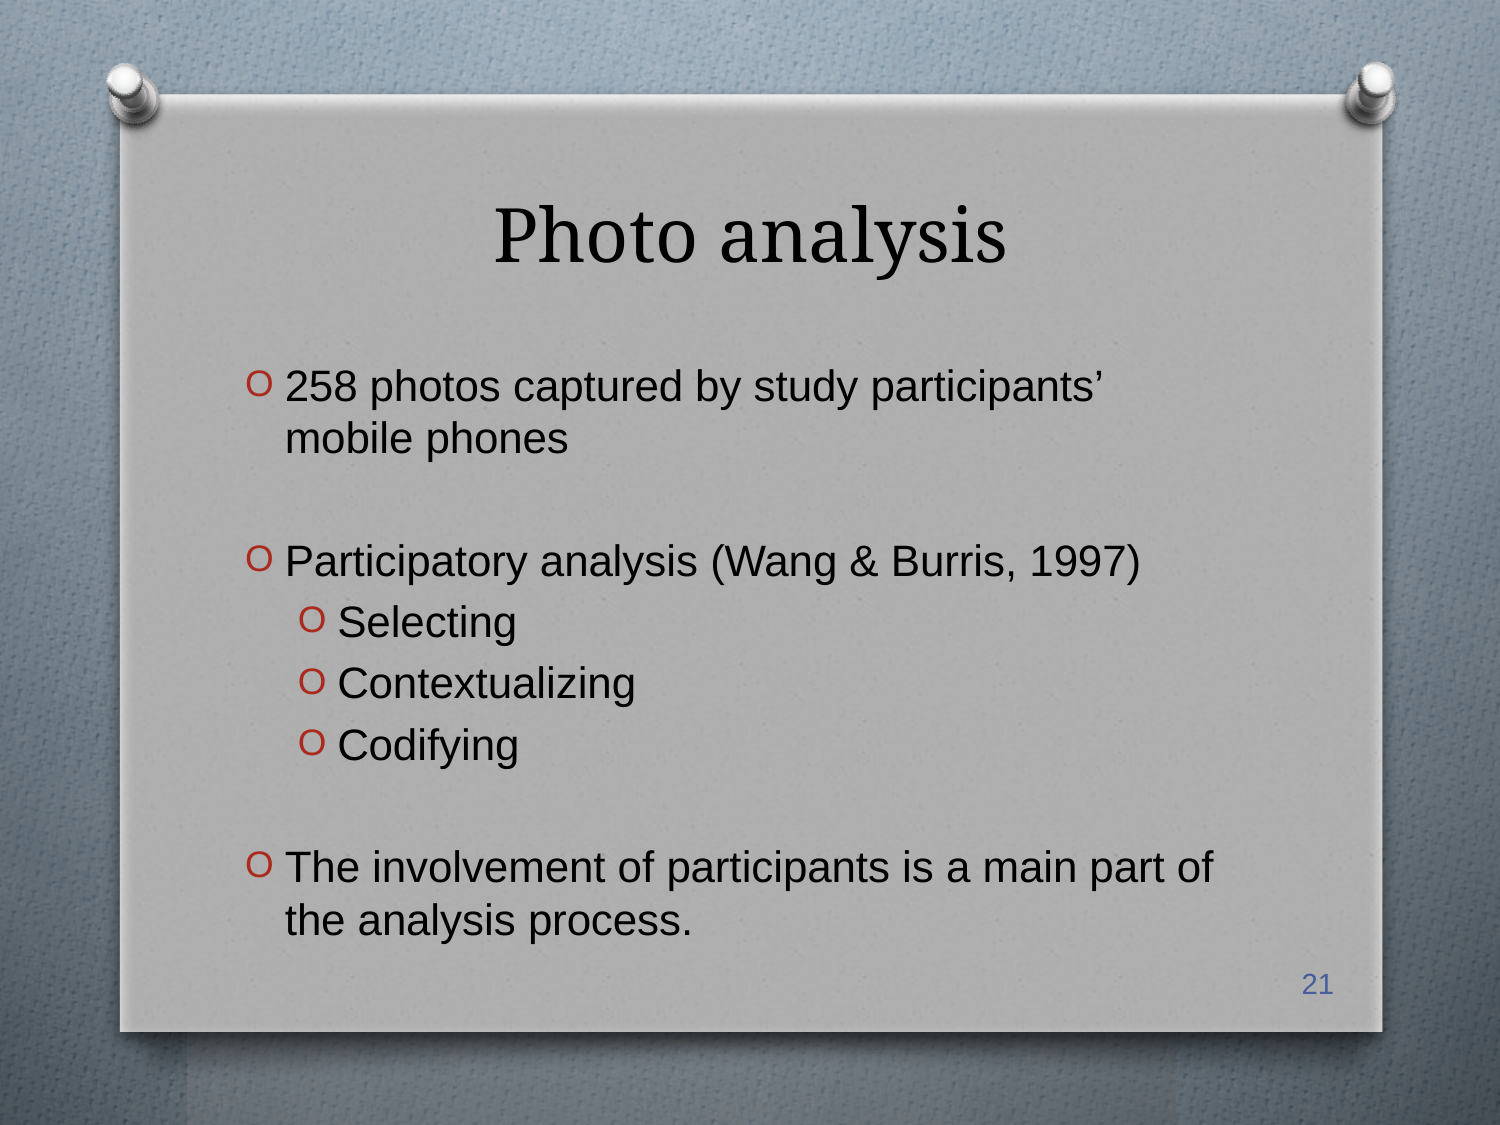

# Photo analysis
258 photos captured by study participants’ mobile phones

Participatory analysis (Wang & Burris, 1997)
Selecting
Contextualizing
Codifying

The involvement of participants is a main part of the analysis process.

21